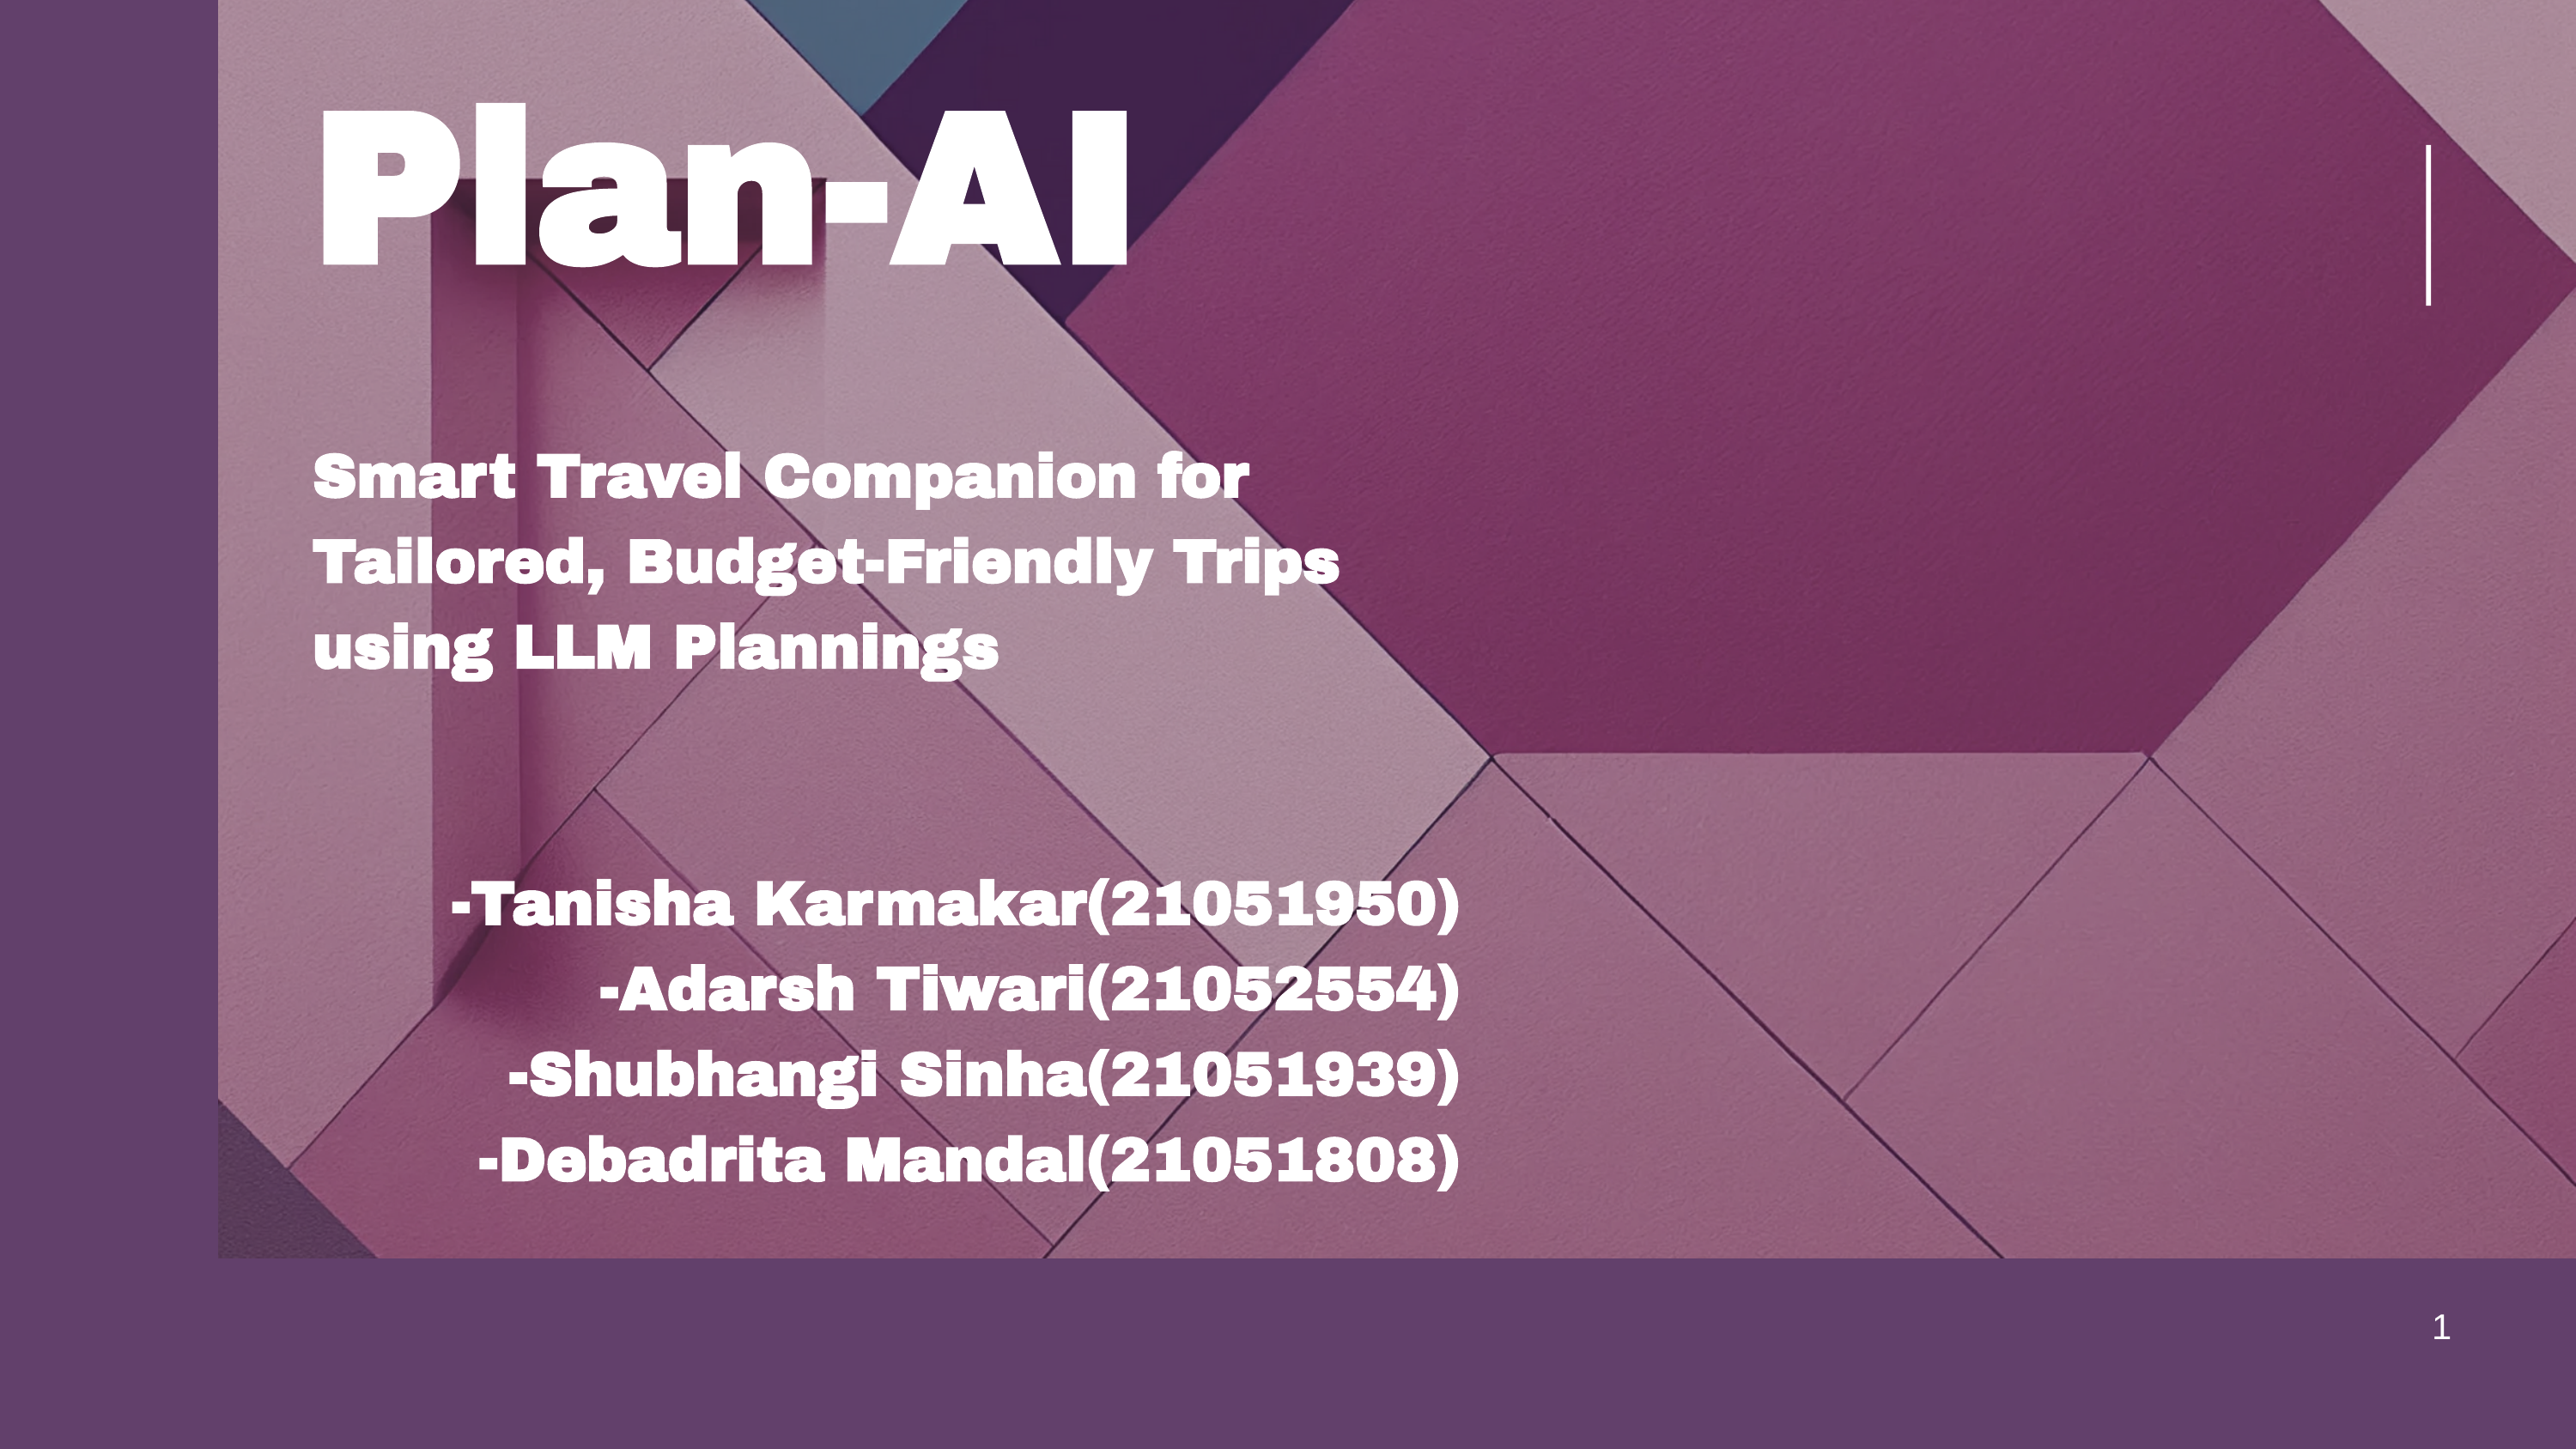

Plan-AI
Smart Travel Companion for Tailored, Budget-Friendly Trips using LLM Plannings

-Tanisha Karmakar(21051950)
-Adarsh Tiwari(21052554)
-Shubhangi Sinha(21051939)
-Debadrita Mandal(21051808)

1